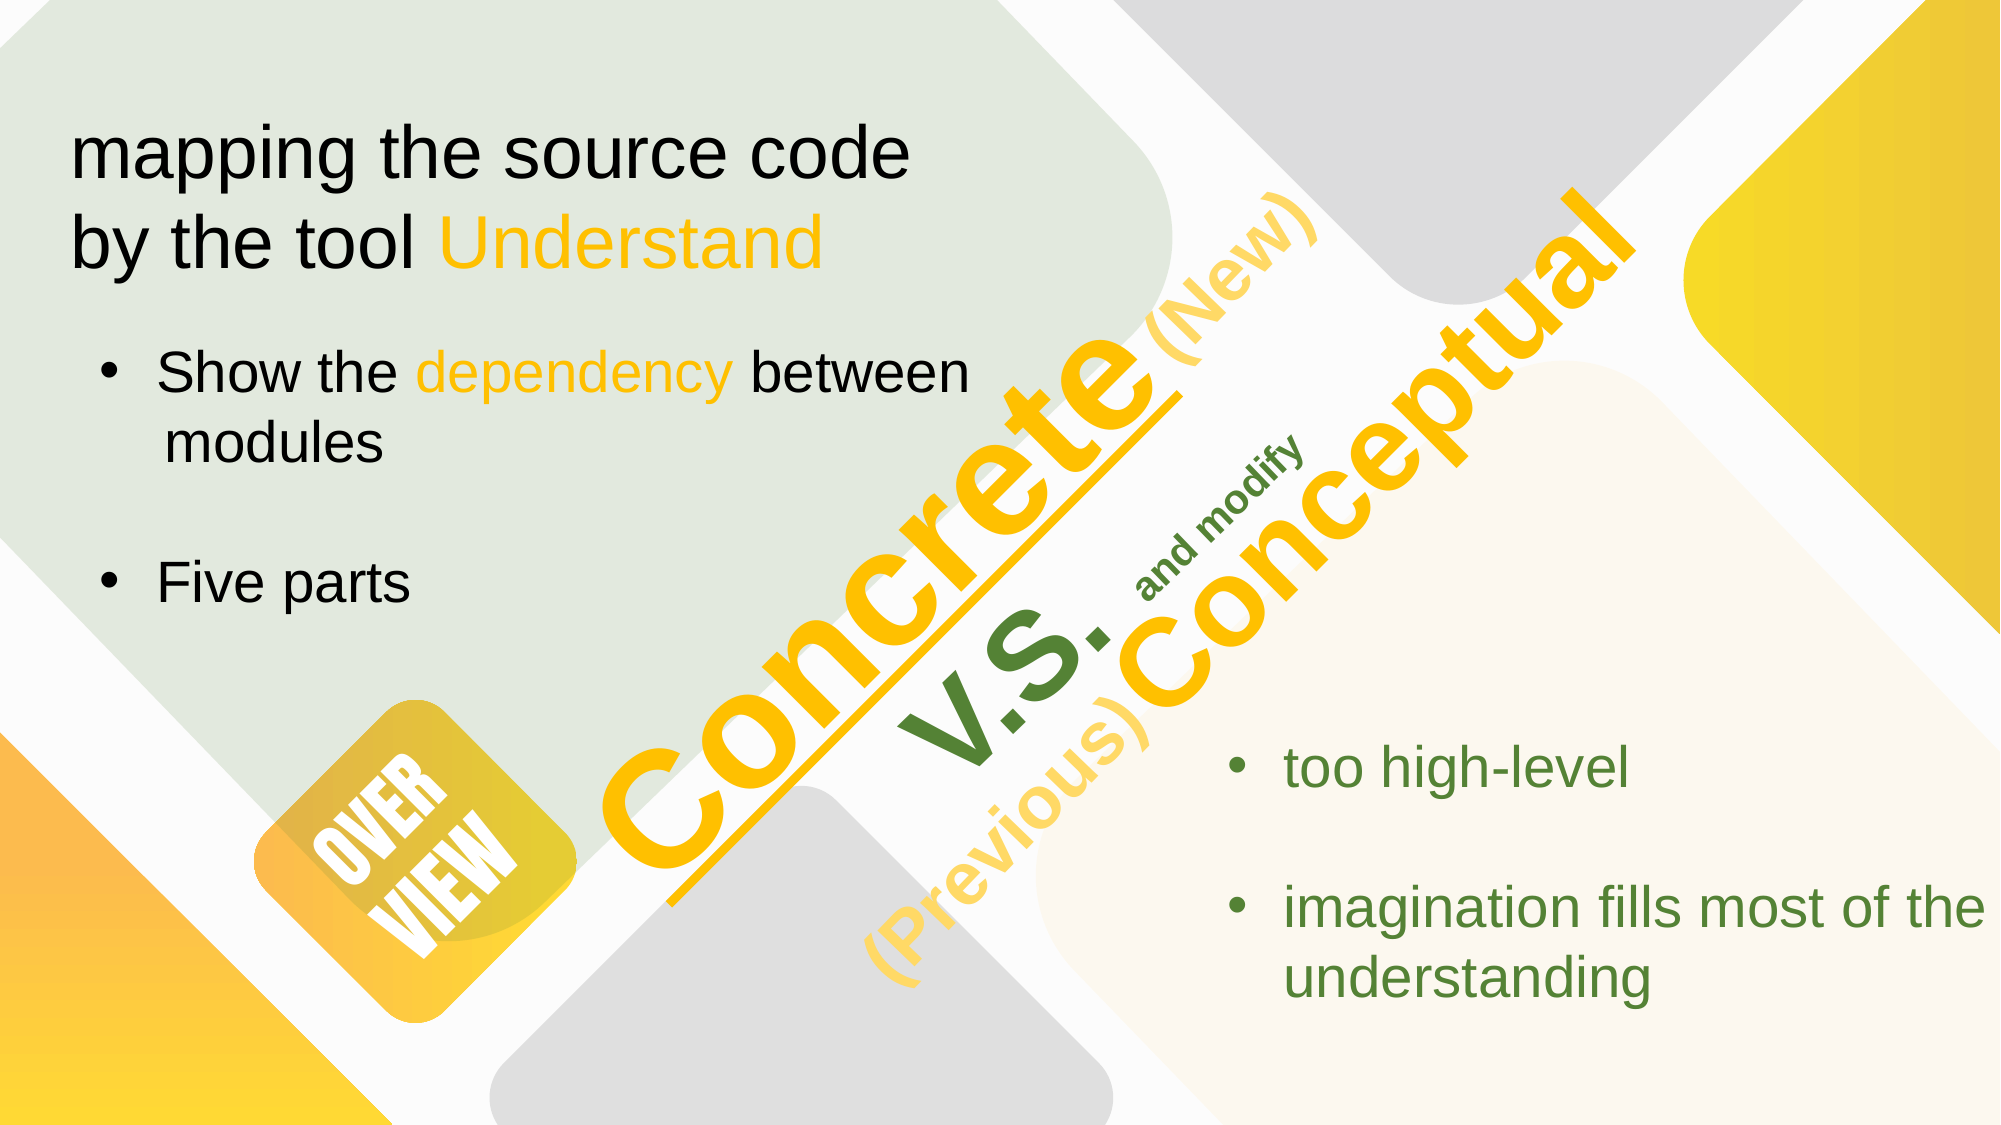

mapping the source code
by the tool Understand
(New)
Show the dependency between
    modules

Five parts
Conceptual

V.S. and modify
Concrete
too high-level

imagination fills most of the understanding
OVER
VIEW
(Previous)